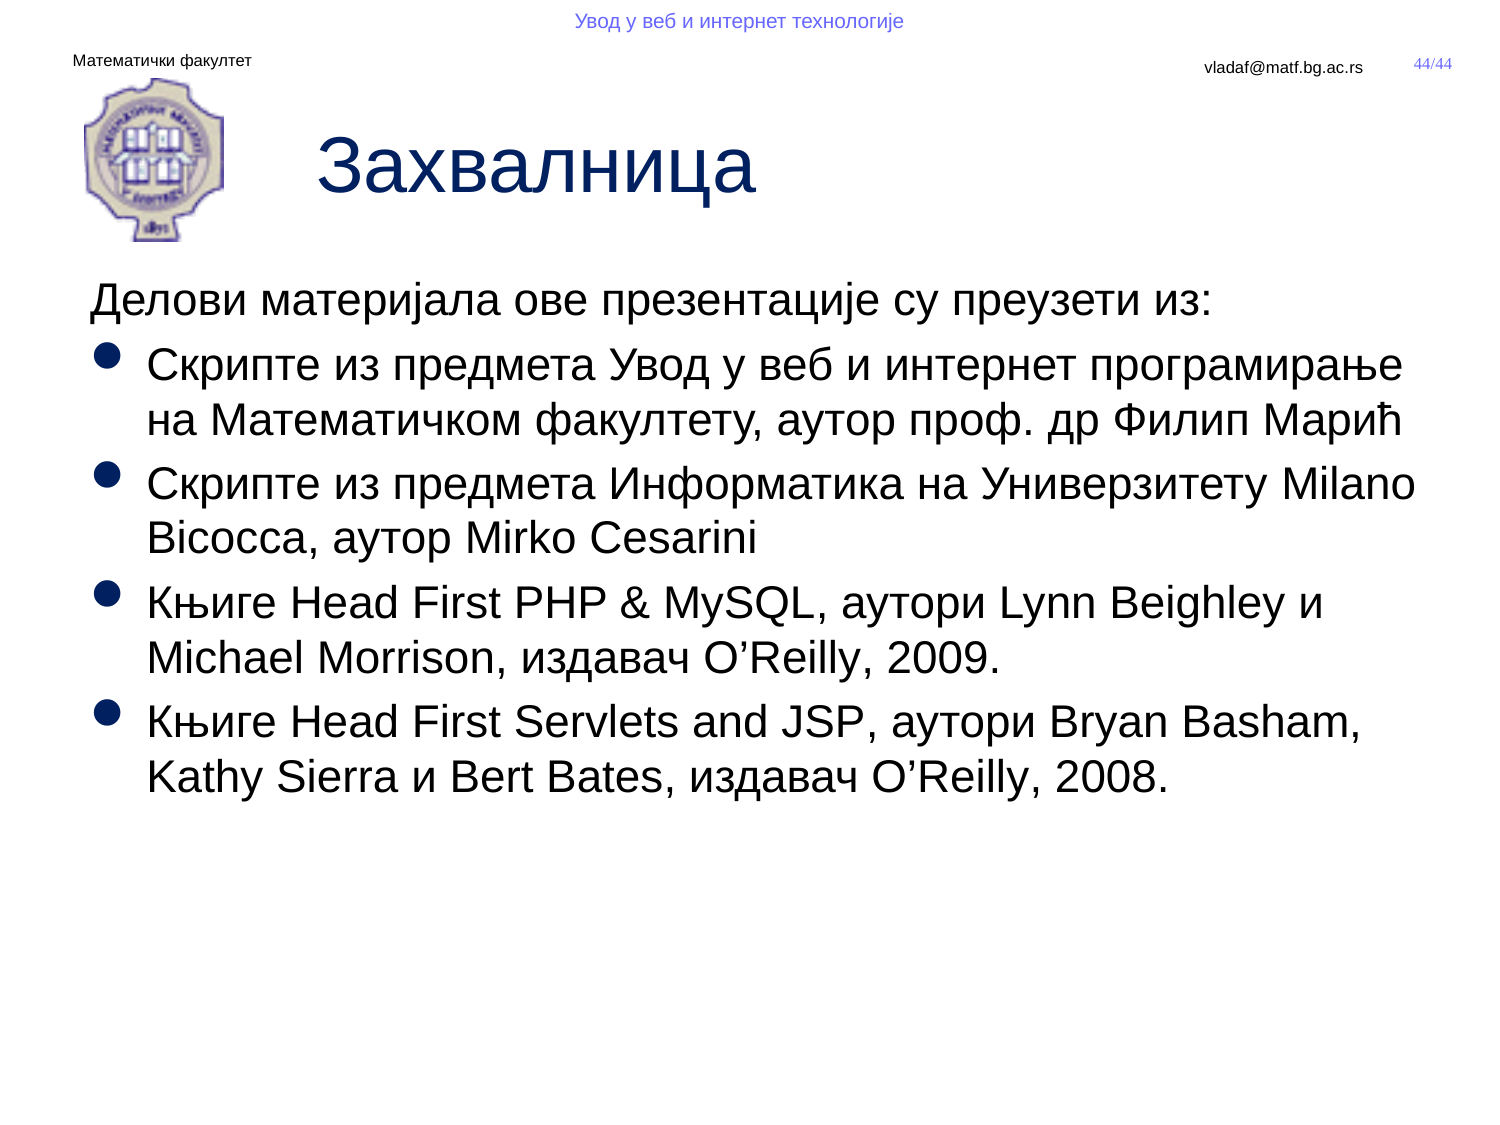

# Захвалница
Делови материјала ове презентације су преузети из:
Скрипте из предмета Увод у веб и интернет програмирање на Математичком факултету, аутор проф. др Филип Марић
Скрипте из предмета Информатика на Универзитету Milano Bicocca, аутор Mirko Cesarini
Књиге Head First PHP & MySQL, аутори Lynn Beighley и Michael Morrison, издавач O’Reilly, 2009.
Књиге Head First Servlets and JSP, аутори Bryan Basham, Kathy Sierra и Bert Bates, издавач O’Reilly, 2008.